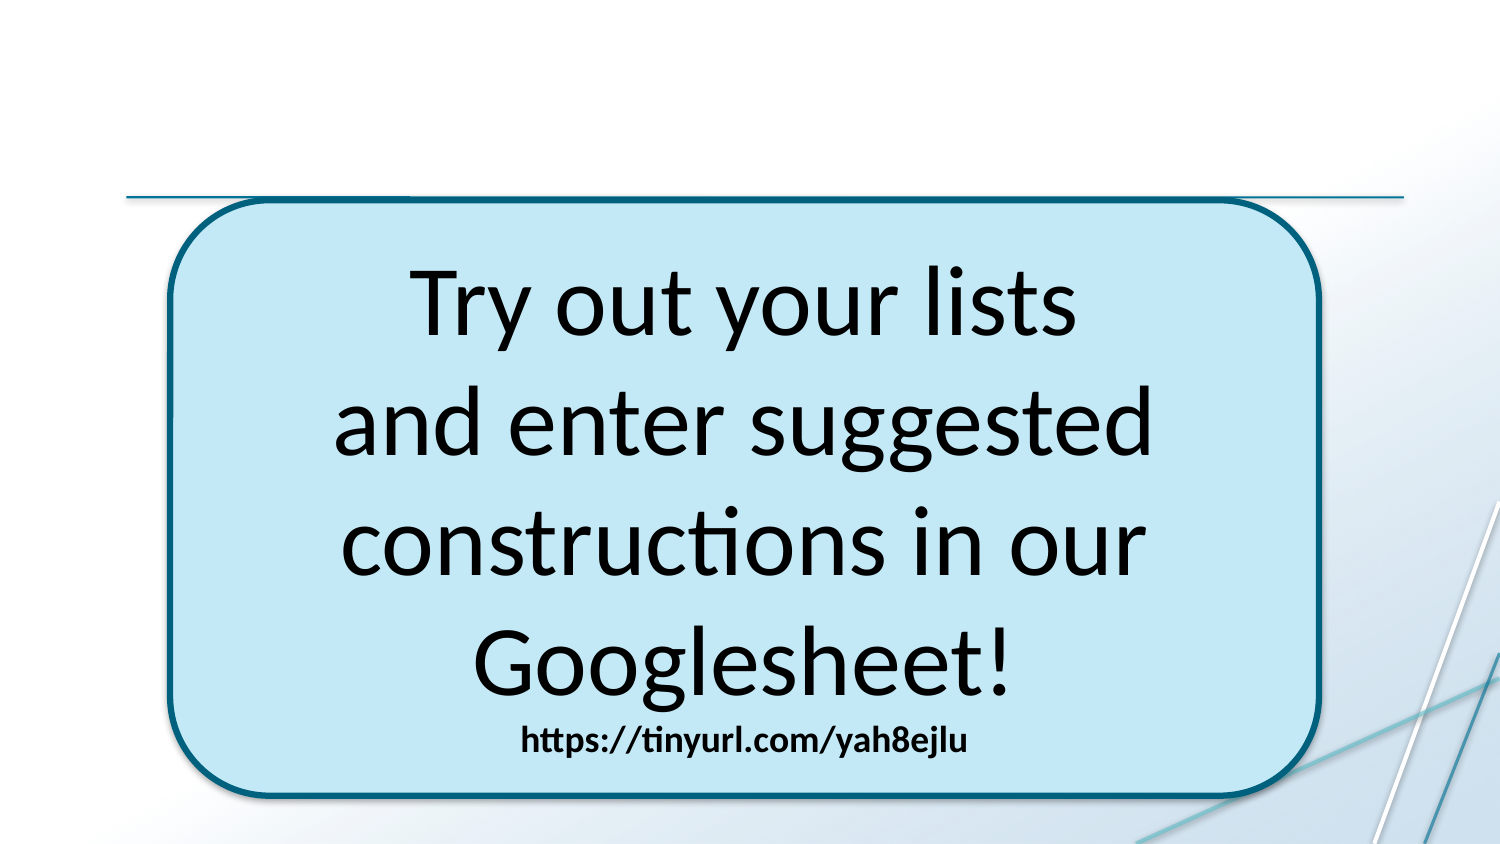

Try out your lists
and enter suggested constructions in our Googlesheet!
https://tinyurl.com/yah8ejlu